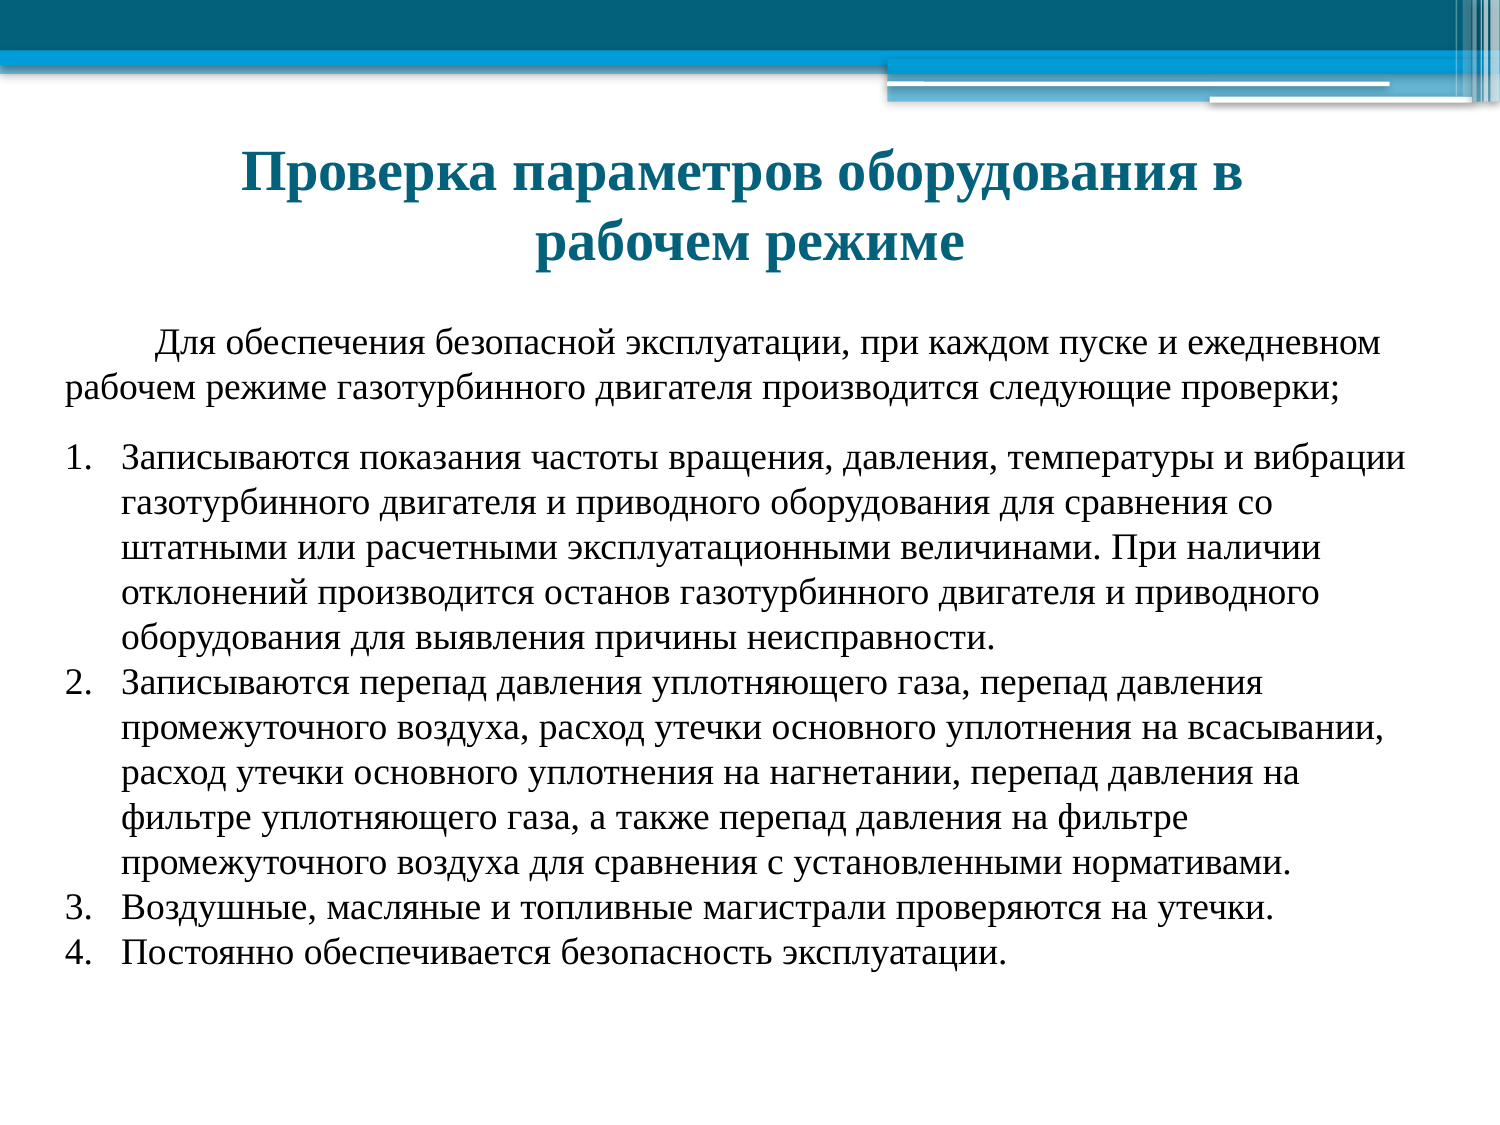

Проверка параметров оборудования в
рабочем режиме

        Для обеспечения безопасной эксплуатации, при каждом пуске и ежедневном рабочем режиме газотурбинного двигателя производится следующие проверки;

Записываются показания частоты вращения, давления, температуры и вибрации газотурбинного двигателя и приводного оборудования для сравнения со штатными или расчетными эксплуатационными величинами. При наличии отклонений производится останов газотурбинного двигателя и приводного оборудования для выявления причины неисправности.
Записываются перепад давления уплотняющего газа, перепад давления промежуточного воздуха, расход утечки основного уплотнения на всасывании, расход утечки основного уплотнения на нагнетании, перепад давления на фильтре уплотняющего газа, а также перепад давления на фильтре промежуточного воздуха для сравнения с установленными нормативами.
Воздушные, масляные и топливные магистрали проверяются на утечки.
Постоянно обеспечивается безопасность эксплуатации.